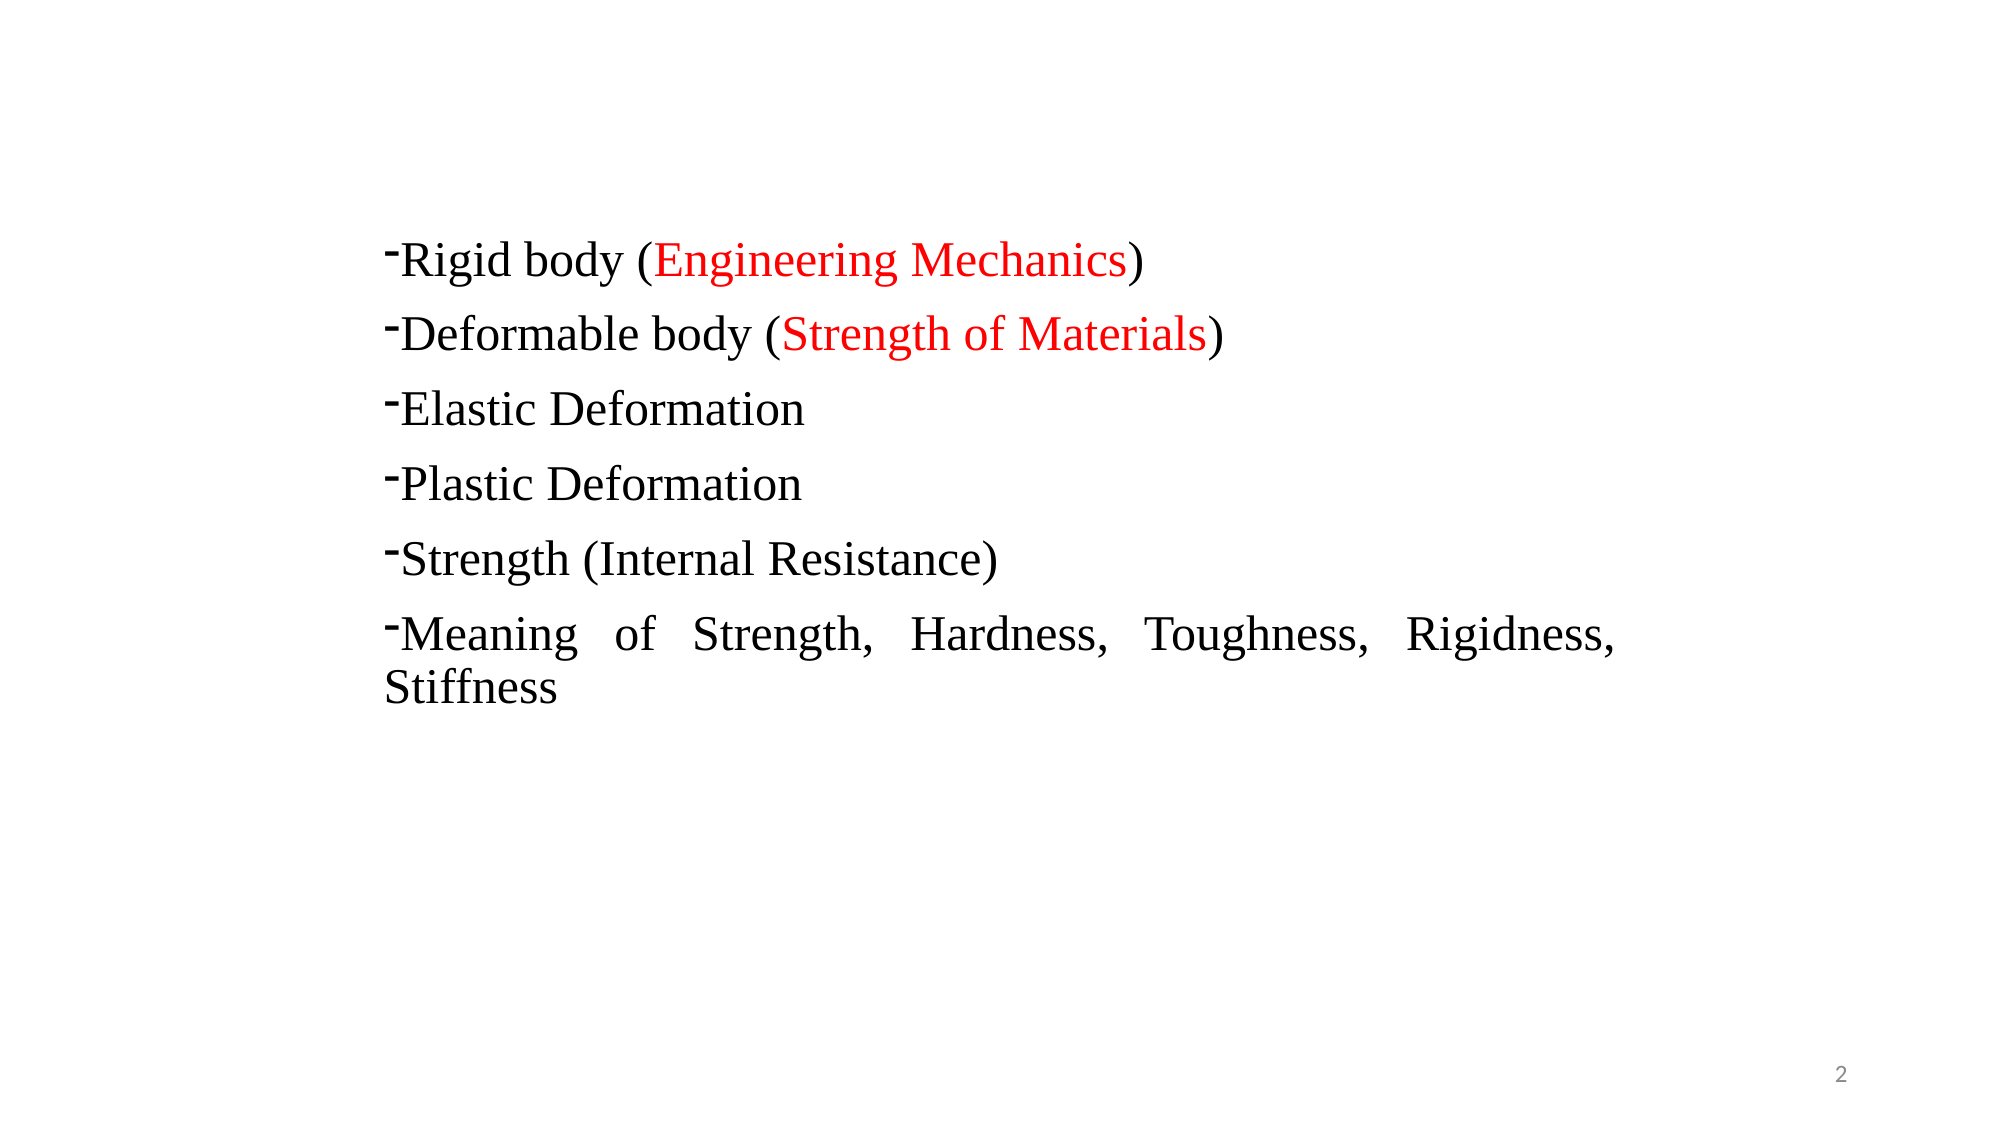

Rigid body (Engineering Mechanics)
Deformable body (Strength of Materials)
Elastic Deformation
Plastic Deformation
Strength (Internal Resistance)
Meaning of Strength, Hardness, Toughness, Rigidness, Stiffness
2